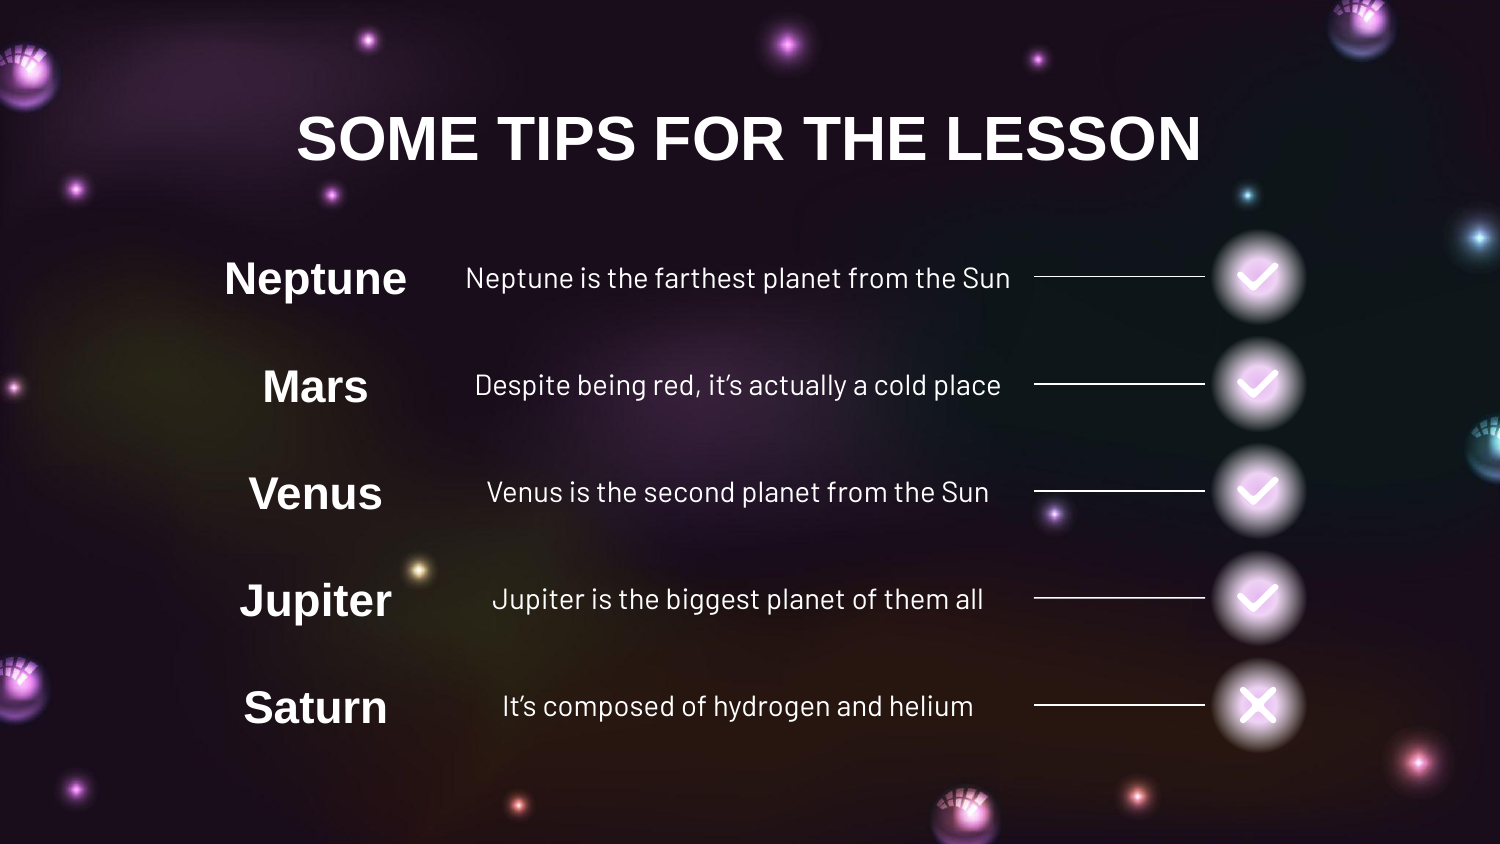

# SOME TIPS FOR THE LESSON

Neptune
Neptune is the farthest planet from the Sun

Mars
Despite being red, it’s actually a cold place

Venus
Venus is the second planet from the Sun

Jupiter
Jupiter is the biggest planet of them all

Saturn
It’s composed of hydrogen and helium